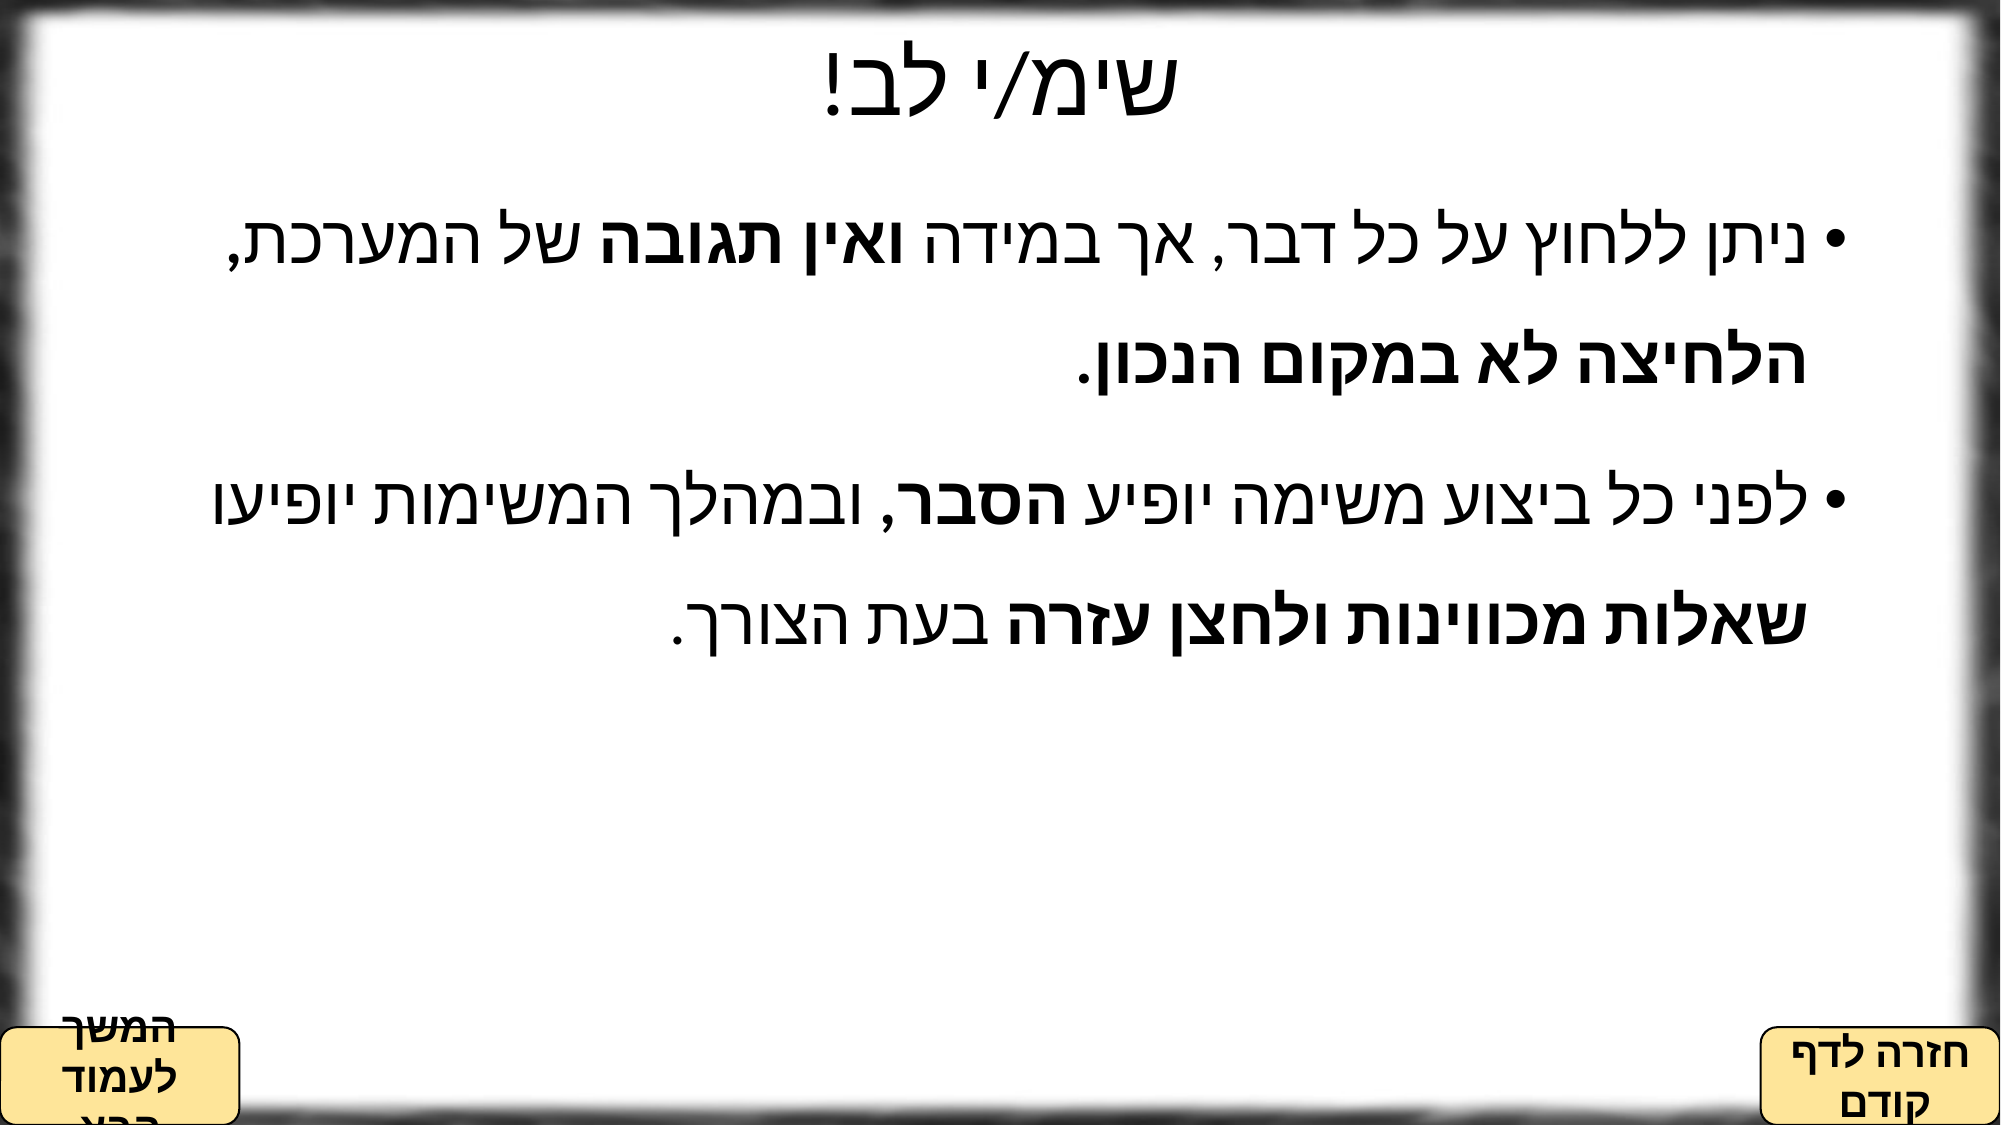

# שימ/י לב!
ניתן ללחוץ על כל דבר, אך במידה ואין תגובה של המערכת, הלחיצה לא במקום הנכון.
לפני כל ביצוע משימה יופיע הסבר, ובמהלך המשימות יופיעו שאלות מכווינות ולחצן עזרה בעת הצורך.

המשך לעמוד הבא
חזרה לדף קודם